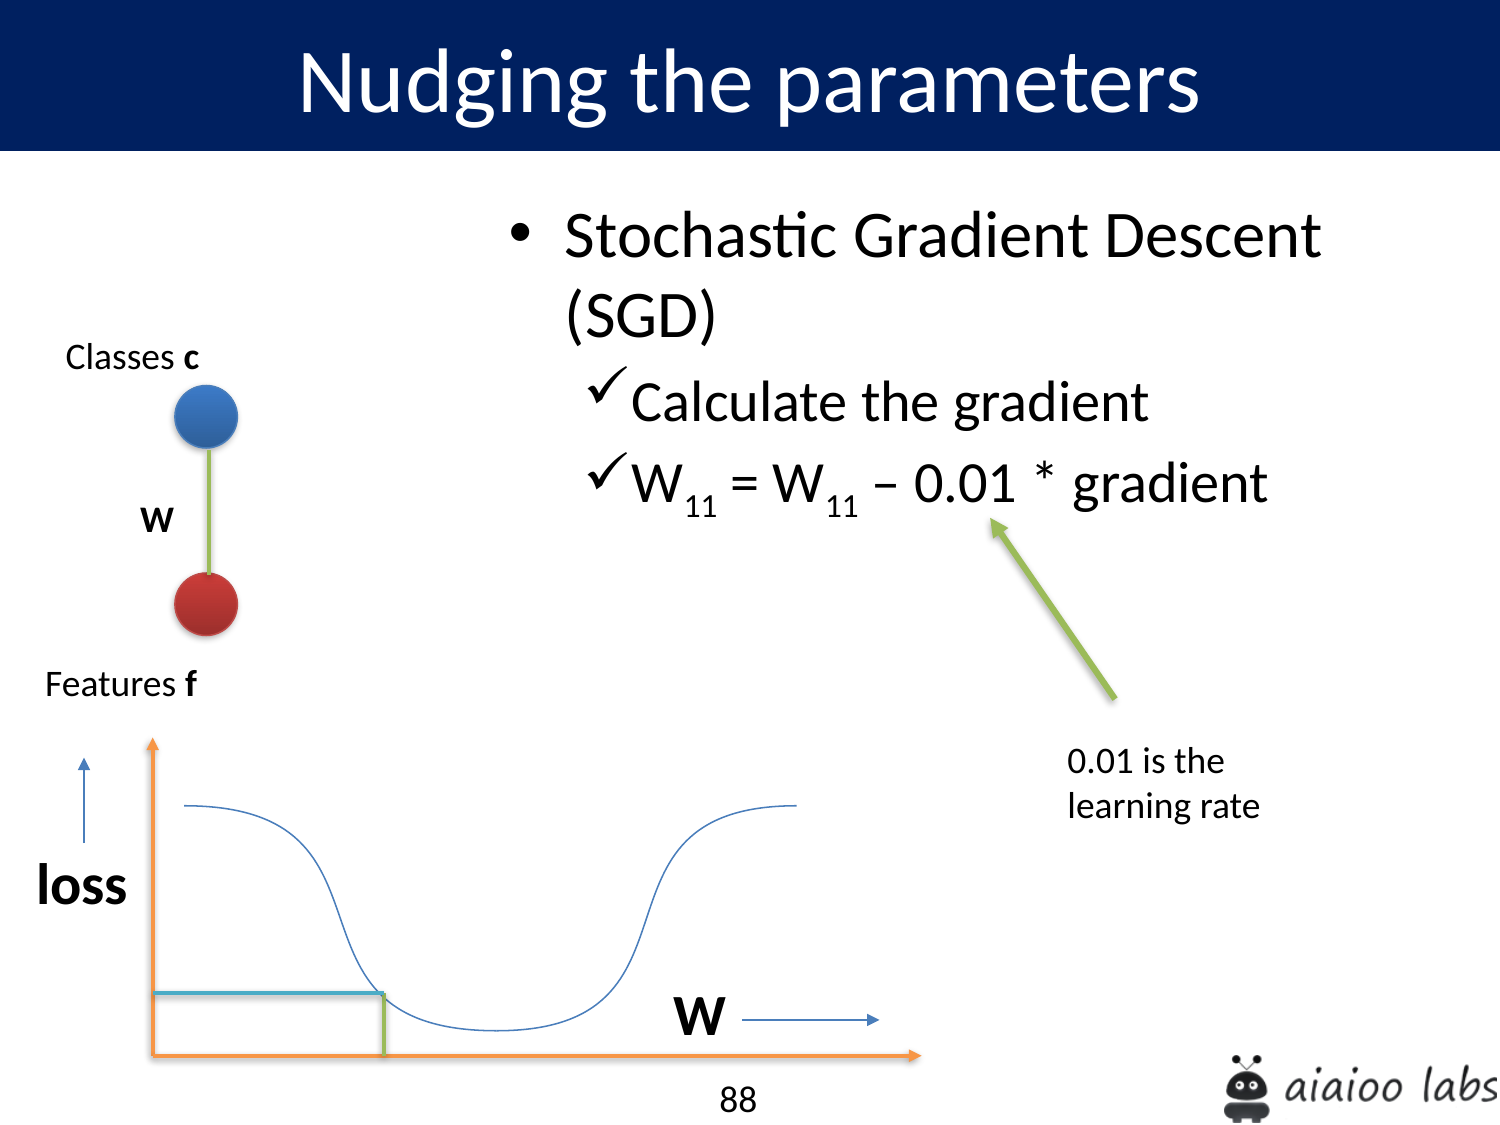

Nudging the parameters
Stochastic Gradient Descent (SGD)
Calculate the gradient
W11 = W11 – 0.01 * gradient
Classes c

W

Features f
0.01 is the learning rate
loss
W